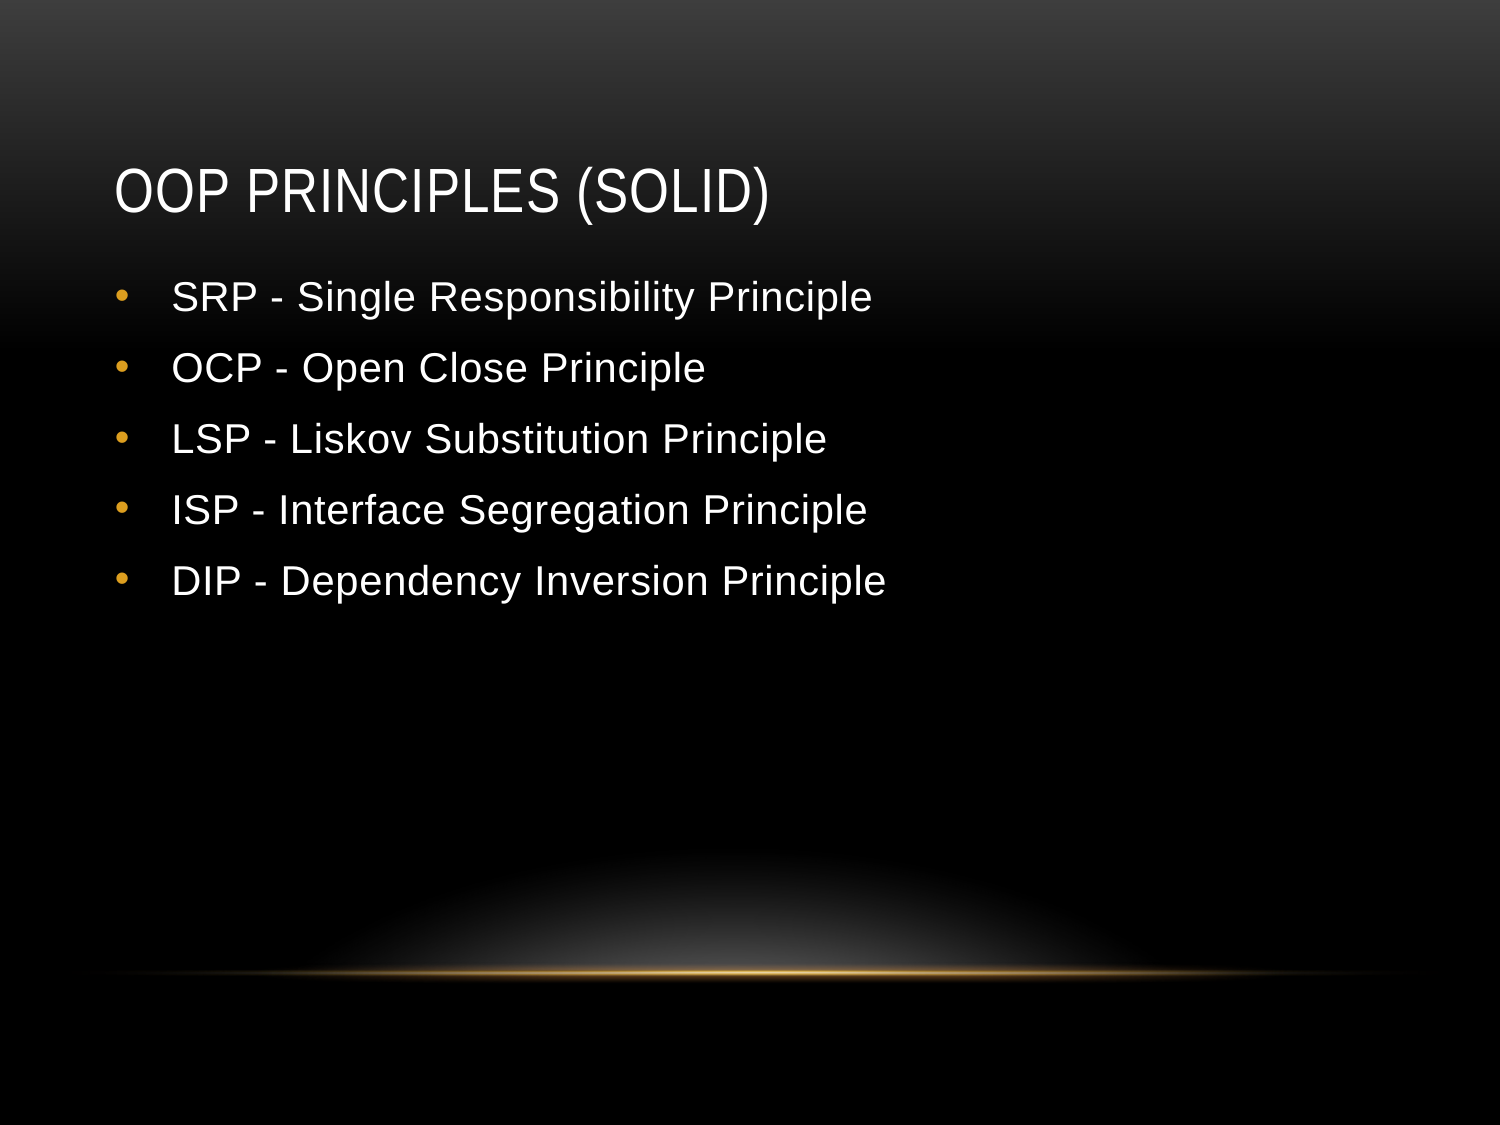

# OOP Principles (SOLID)
SRP - Single Responsibility Principle
OCP - Open Close Principle
LSP - Liskov Substitution Principle
ISP - Interface Segregation Principle
DIP - Dependency Inversion Principle